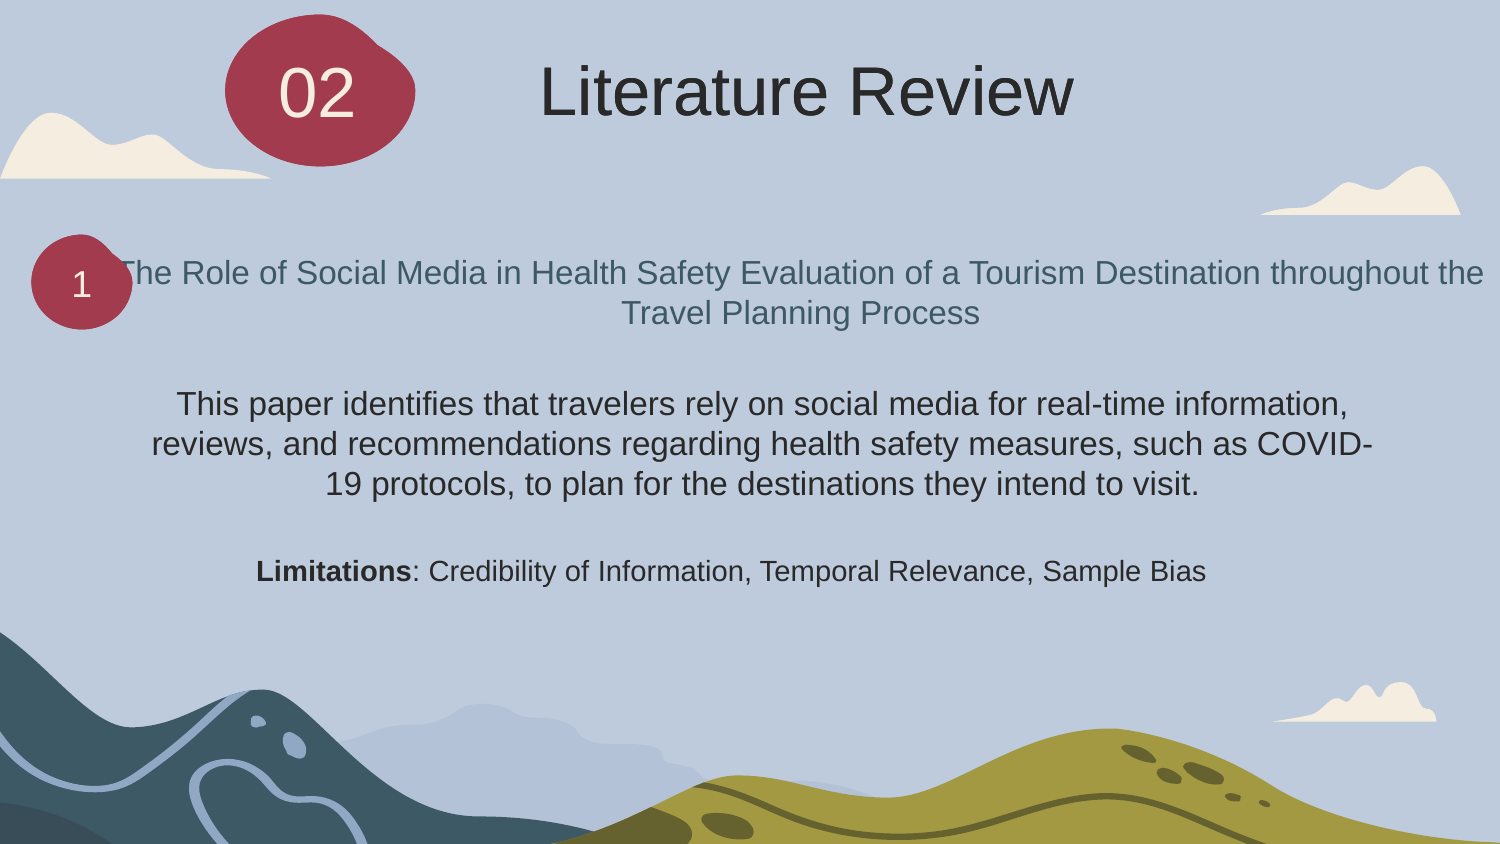

02
02
# Literature Review
Literature Review

1
1
The Role of Social Media in Health Safety Evaluation of a Tourism Destination throughout the Travel Planning Process
This paper identifies that travelers rely on social media for real-time information, reviews, and recommendations regarding health safety measures, such as COVID-19 protocols, to plan for the destinations they intend to visit.
Limitations: Credibility of Information, Temporal Relevance, Sample Bias